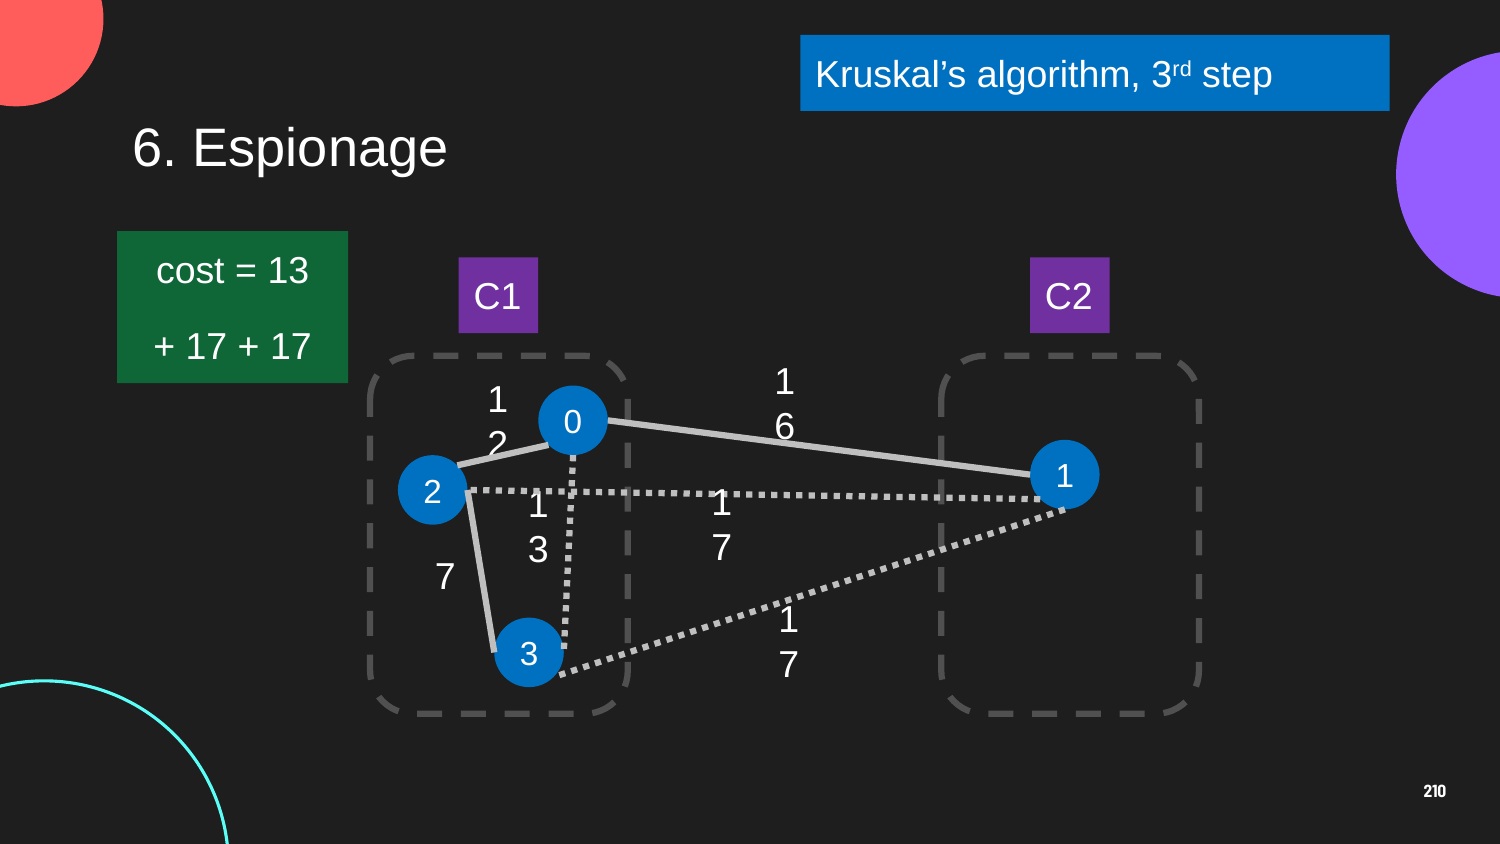

Kruskal’s algorithm, 3rd step
6. Espionage
cost = 13
C1
C2
+ 17 + 17

16
0
12
1
2
17
13
7
17
3
210